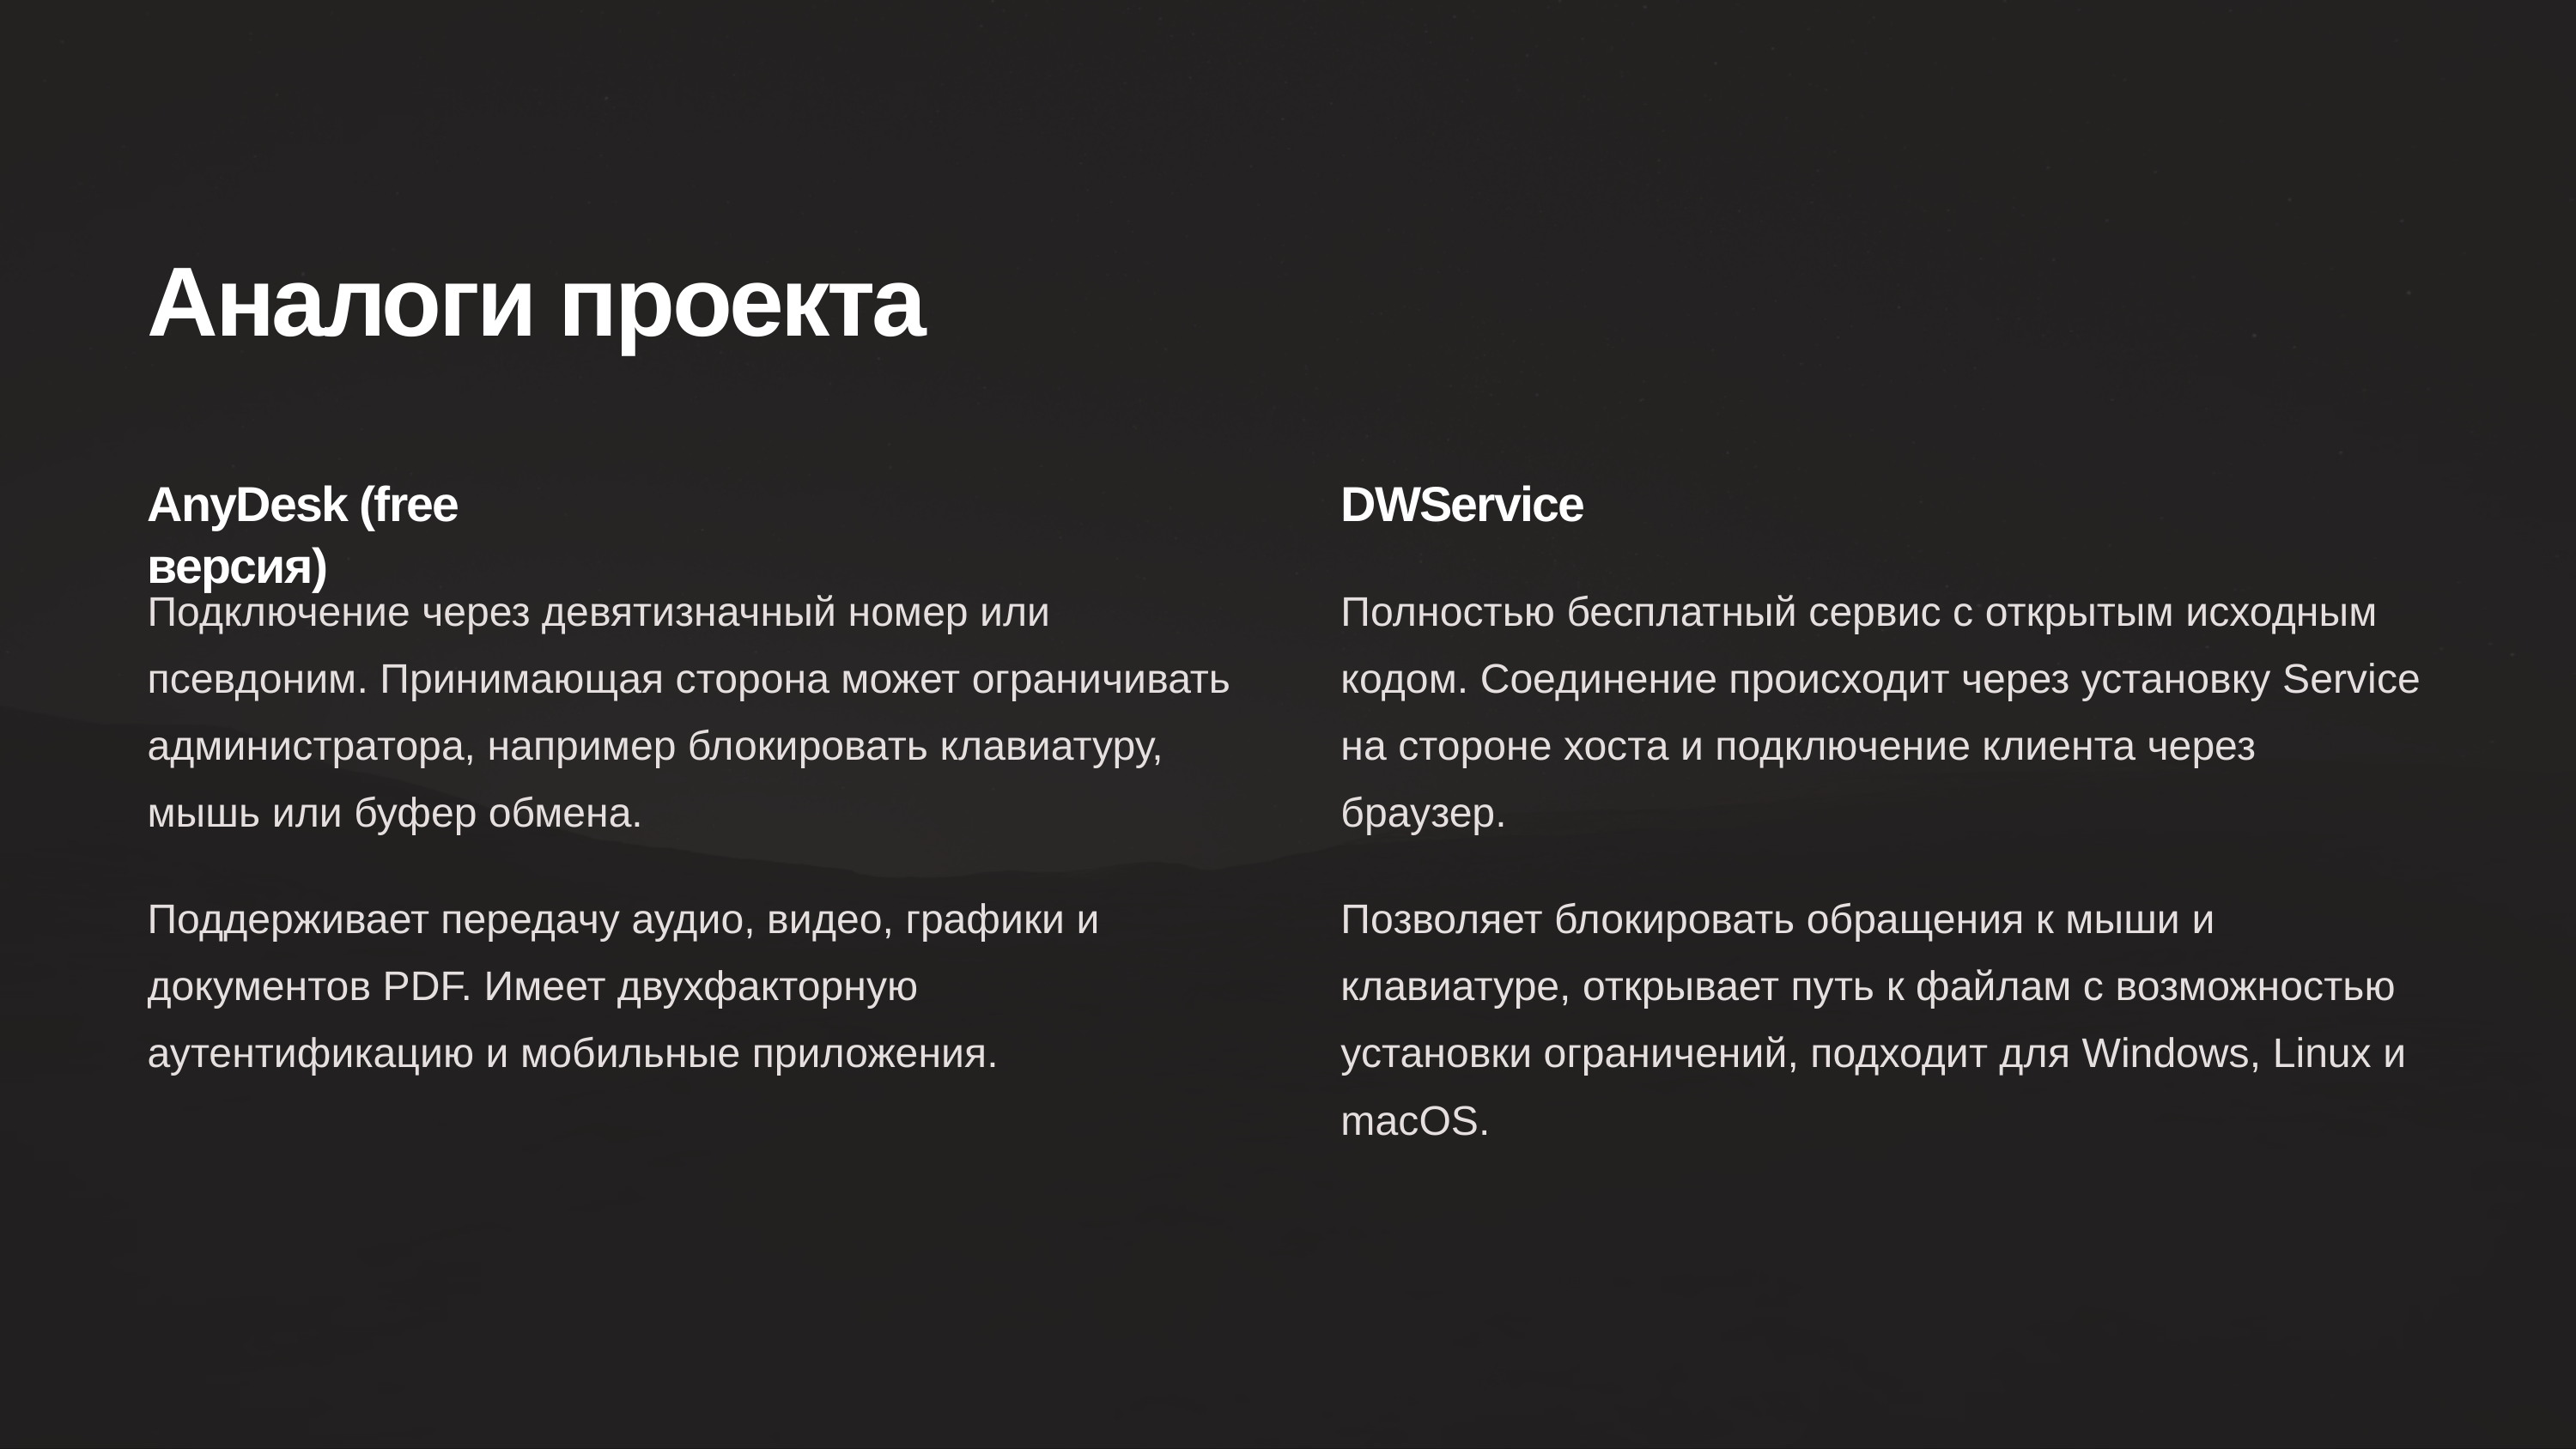

Аналоги проекта

AnyDesk (free версия)

DWService

Подключение через девятизначный номер или псевдоним. Принимающая сторона может ограничивать администратора, например блокировать клавиатуру, мышь или буфер обмена.

Полностью бесплатный сервис с открытым исходным кодом. Соединение происходит через установку Service на стороне хоста и подключение клиента через браузер.

Поддерживает передачу аудио, видео, графики и документов PDF. Имеет двухфакторную аутентификацию и мобильные приложения.

Позволяет блокировать обращения к мыши и клавиатуре, открывает путь к файлам с возможностью установки ограничений, подходит для Windows, Linux и macOS.